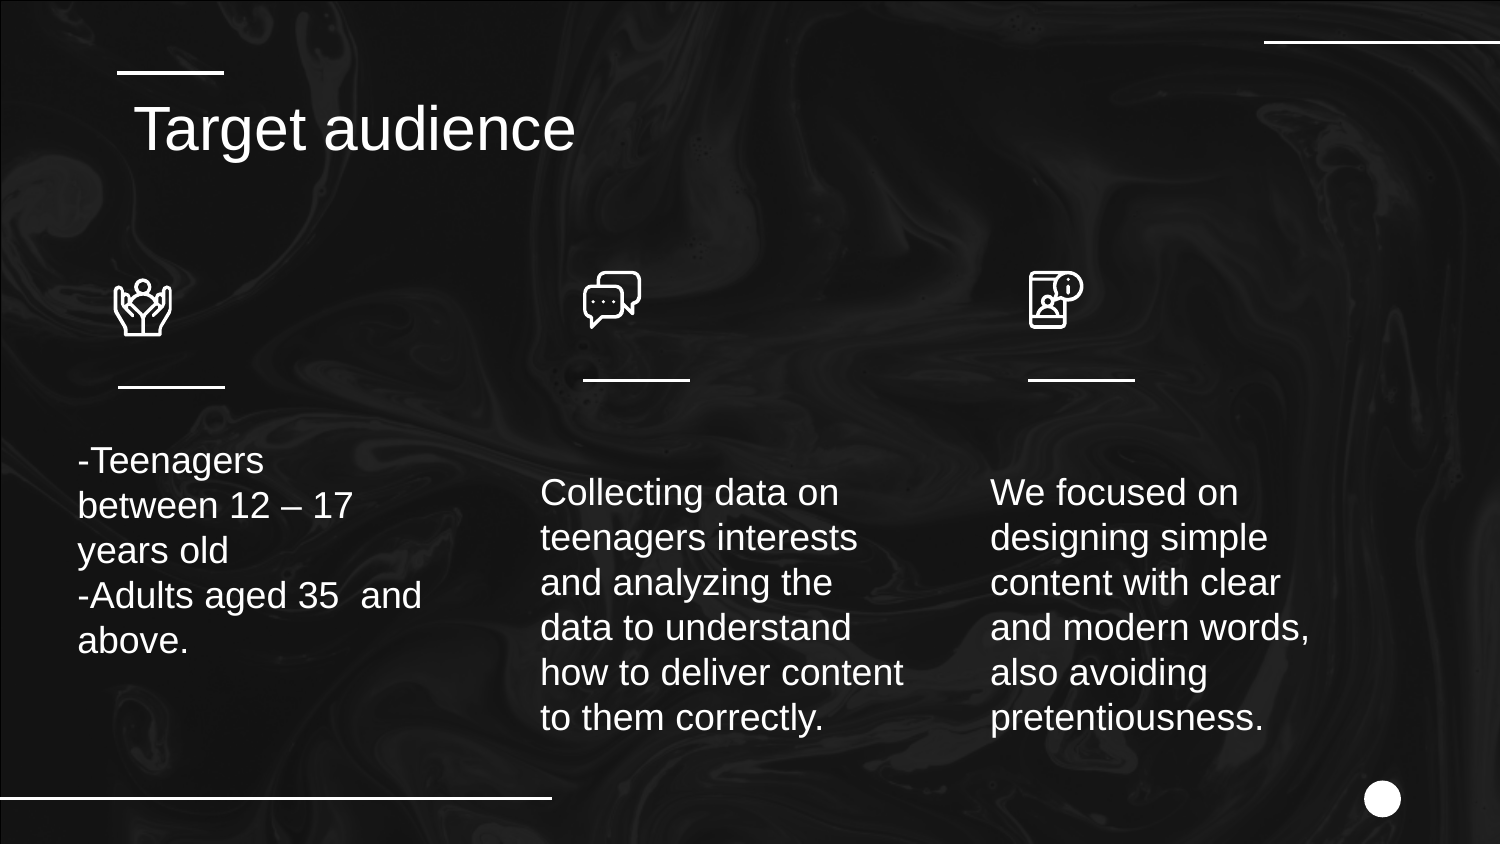

# Target audience

Collecting data on teenagers interests and analyzing the data to understand how to deliver content to them correctly.
We focused on designing simple content with clear and modern words, also avoiding pretentiousness.
-Teenagers   between 12 – 17 years old
-Adults aged 35  and above.